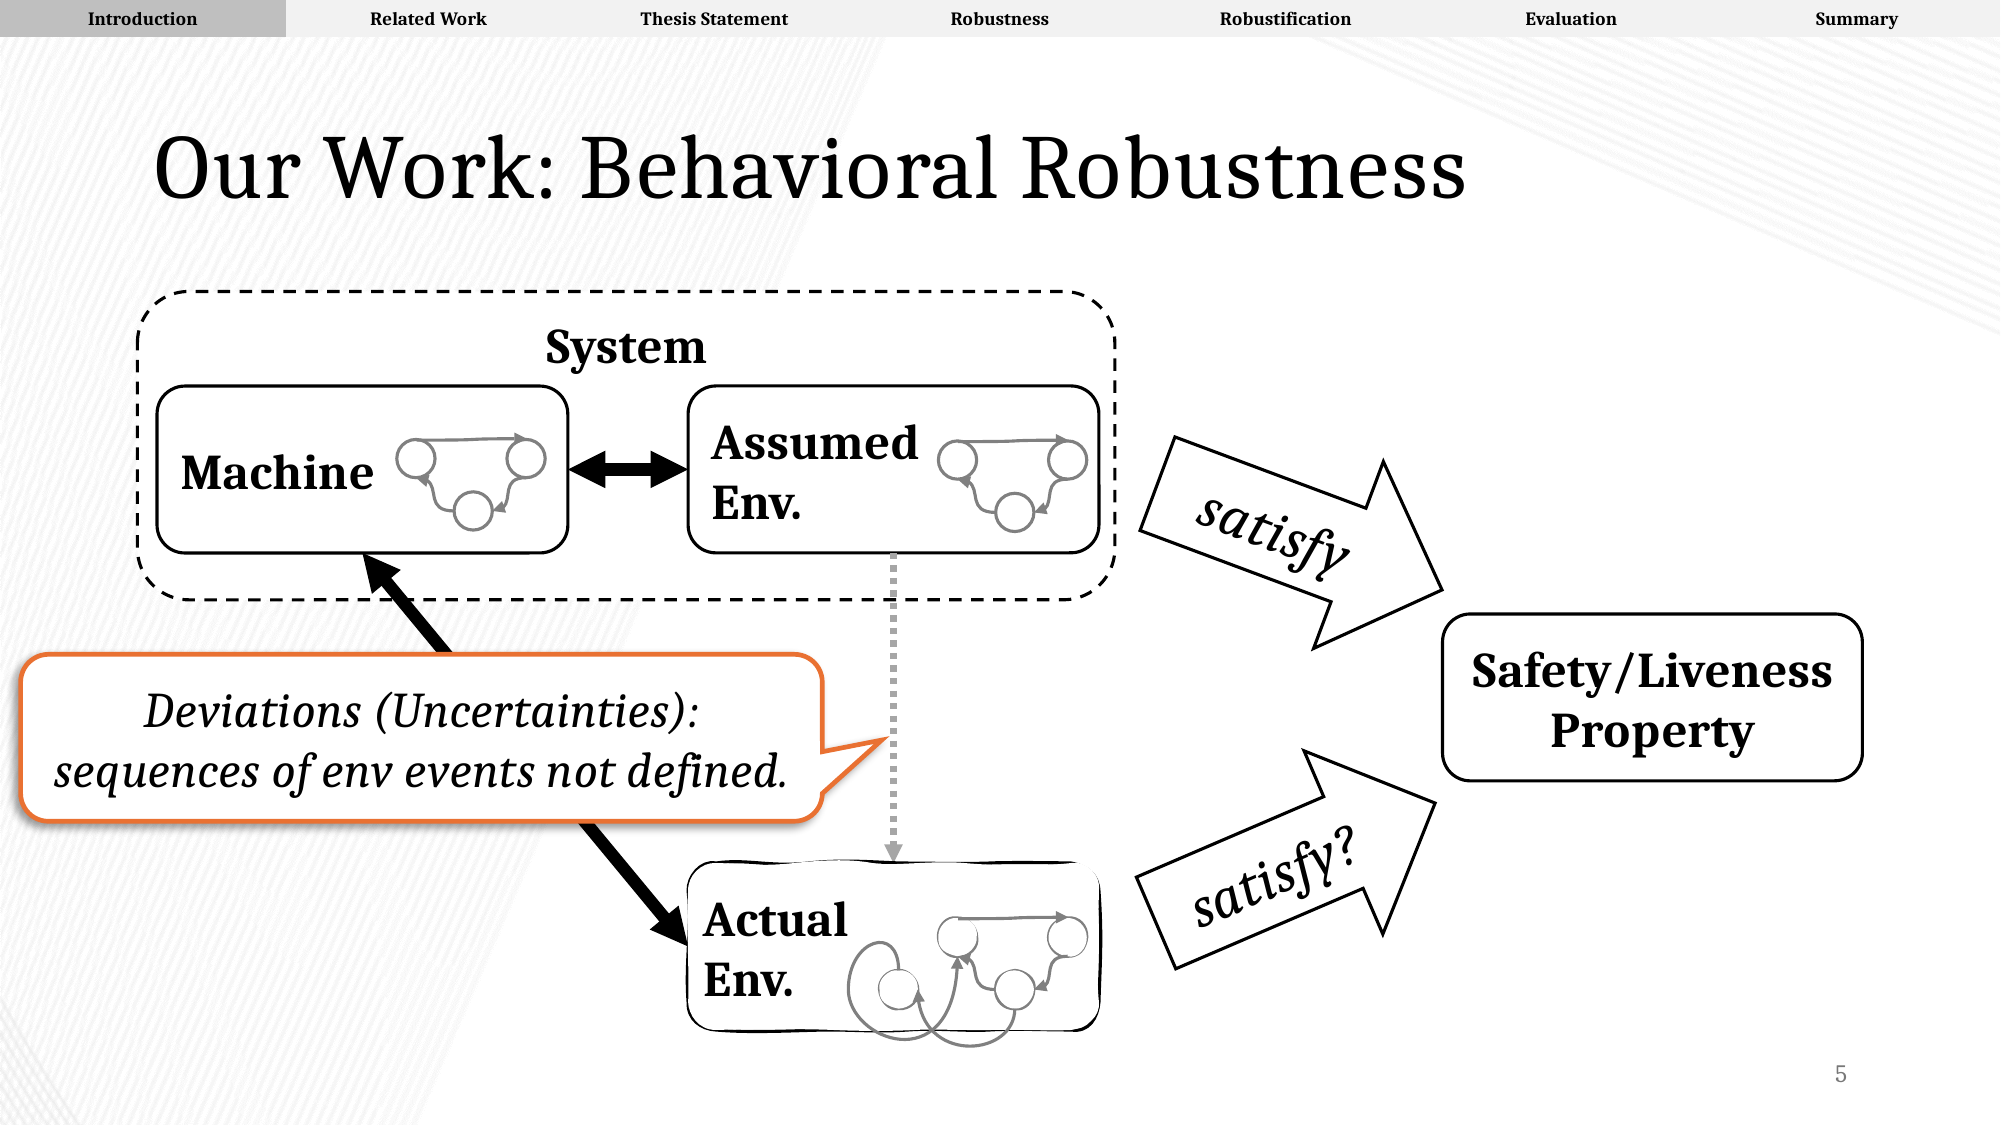

| Introduction | Related Work | Thesis Statement | Robustness | Robustification | Evaluation | Summary |
| --- | --- | --- | --- | --- | --- | --- |
# Our Work: Behavioral Robustness
System
Assumed
Env.

Machine

satisfy
Safety/Liveness Property
Deviations (Uncertainties): sequences of env events not defined.
satisfy?
Actual
Env.

5